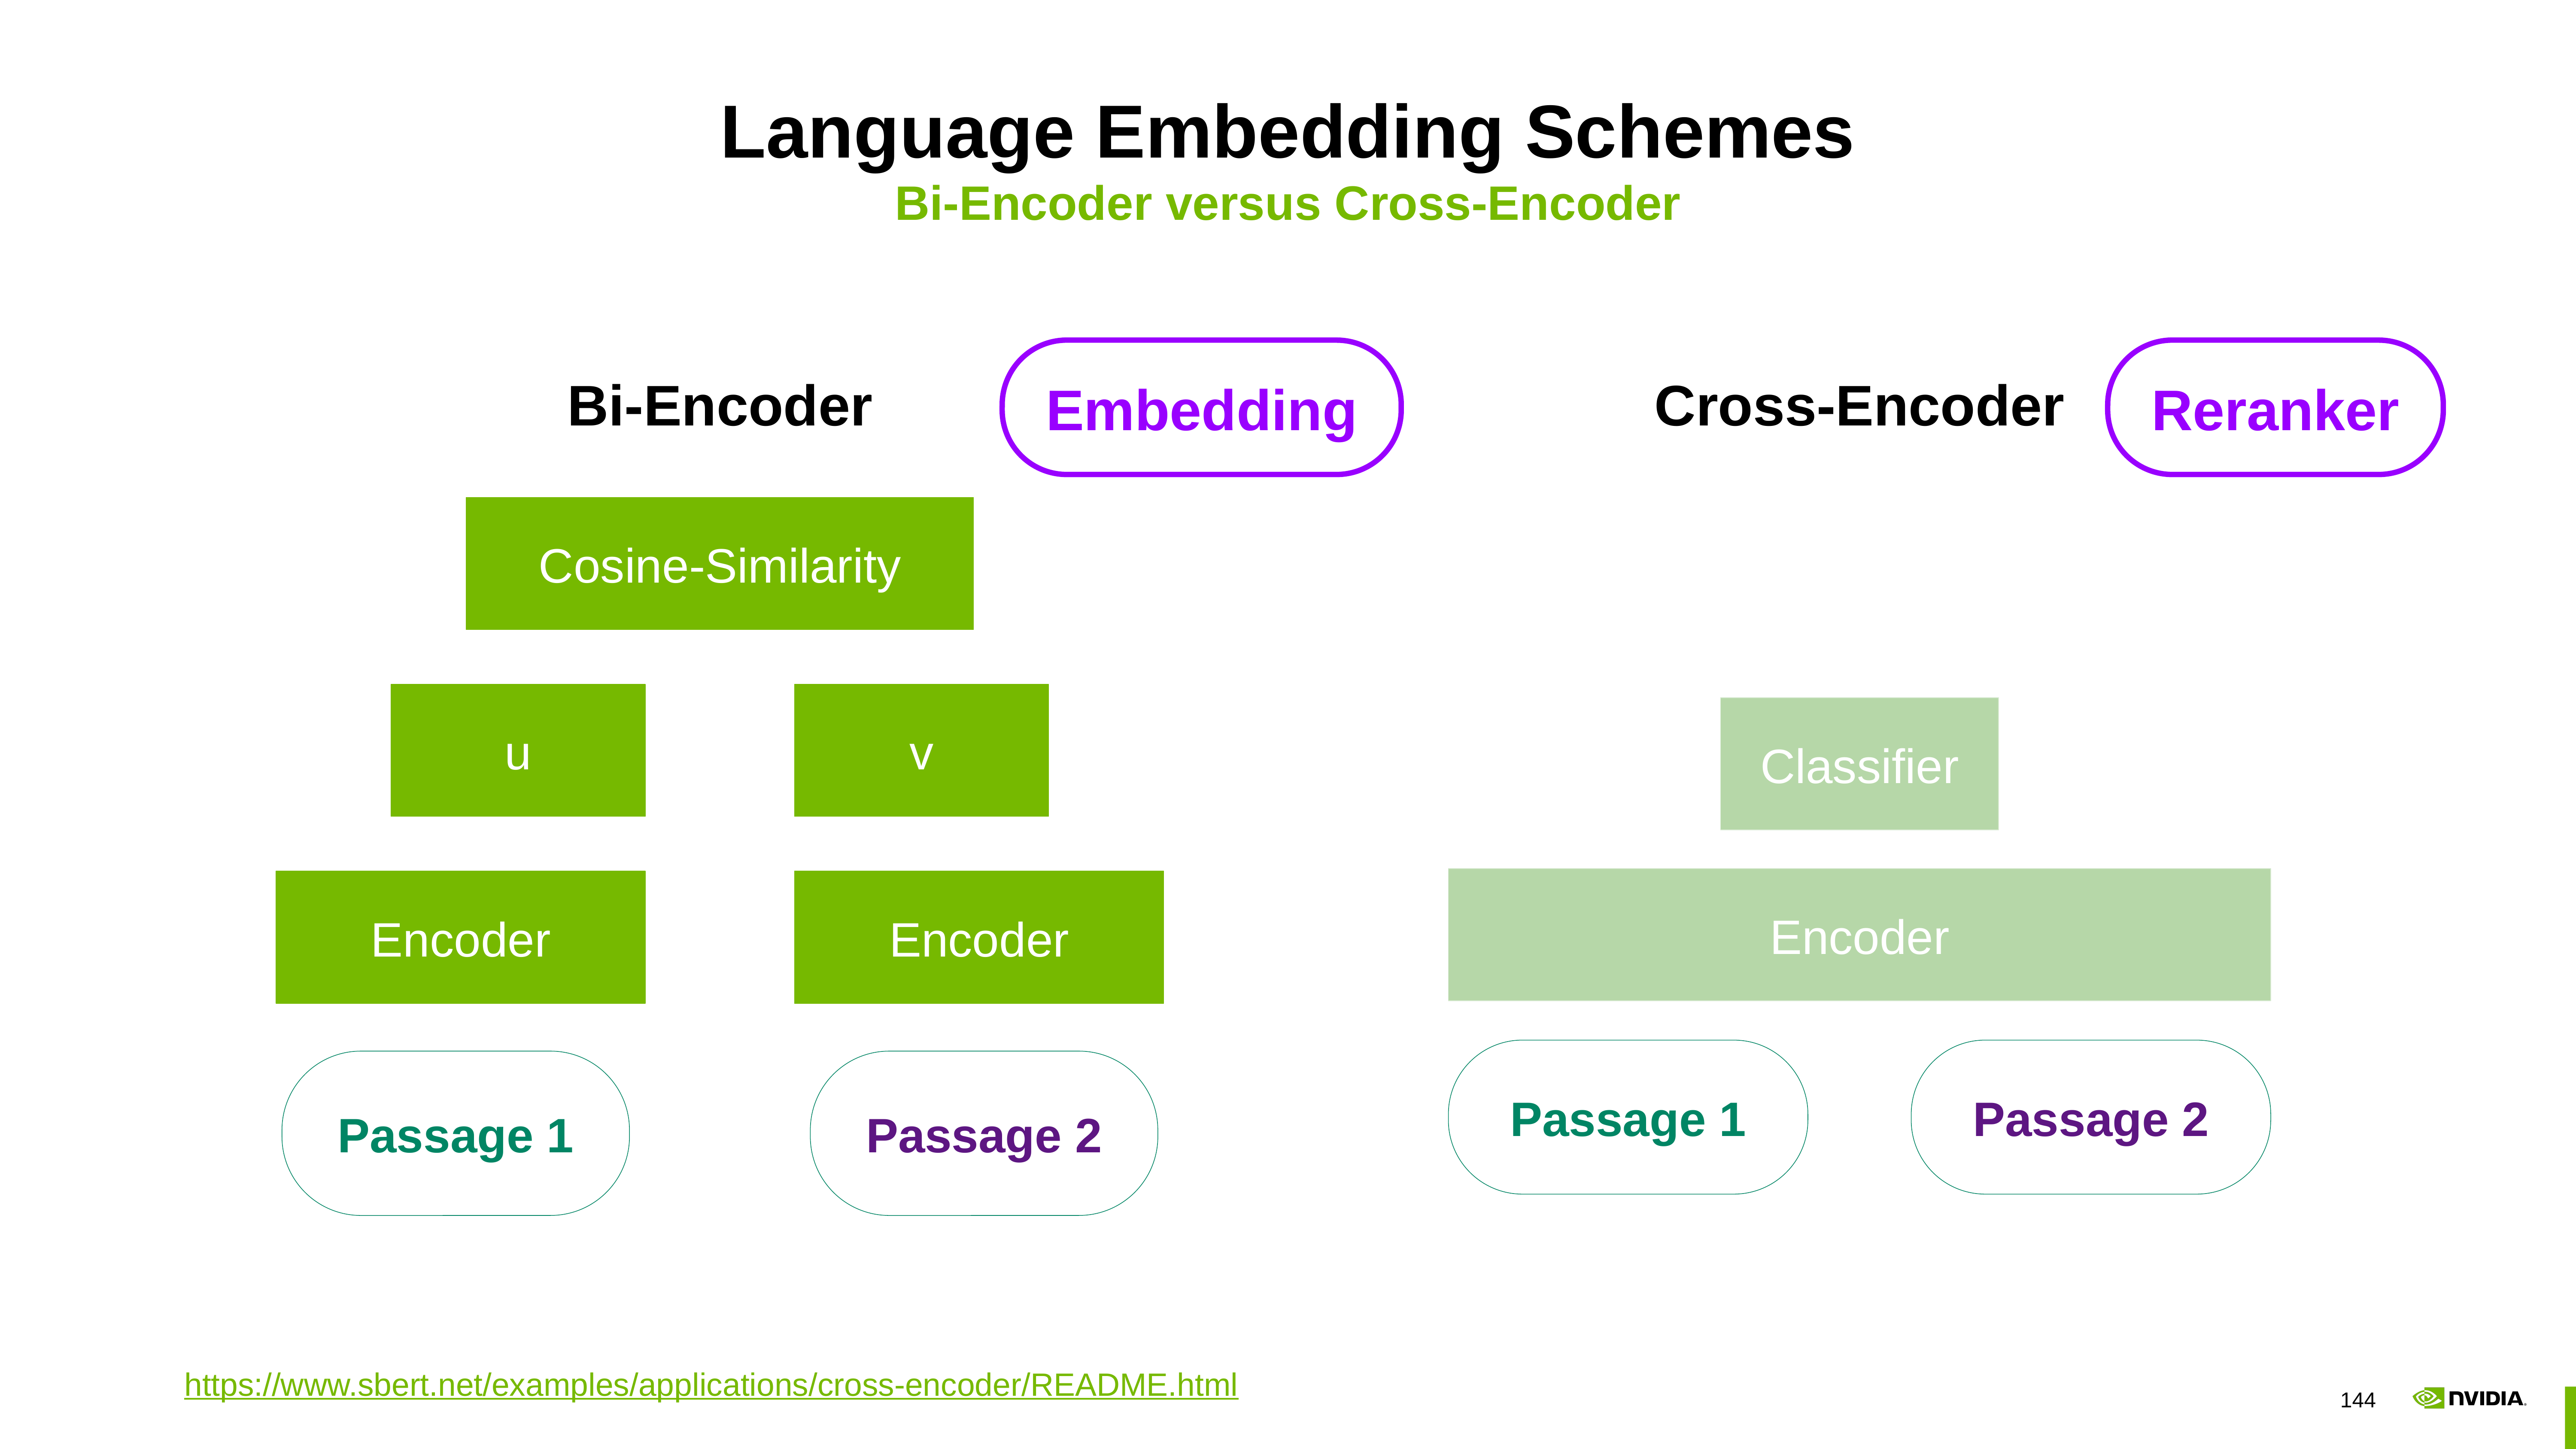

# Language Embedding Schemes
Bi-Encoder versus Cross-Encoder
Embedding
Reranker
Bi-Encoder
Cross-Encoder
Cosine-Similarity
u
v
Encoder
Encoder
Passage 1
Passage 2
Classifier
Encoder
Passage 1
Passage 2
https://www.sbert.net/examples/applications/cross-encoder/README.html